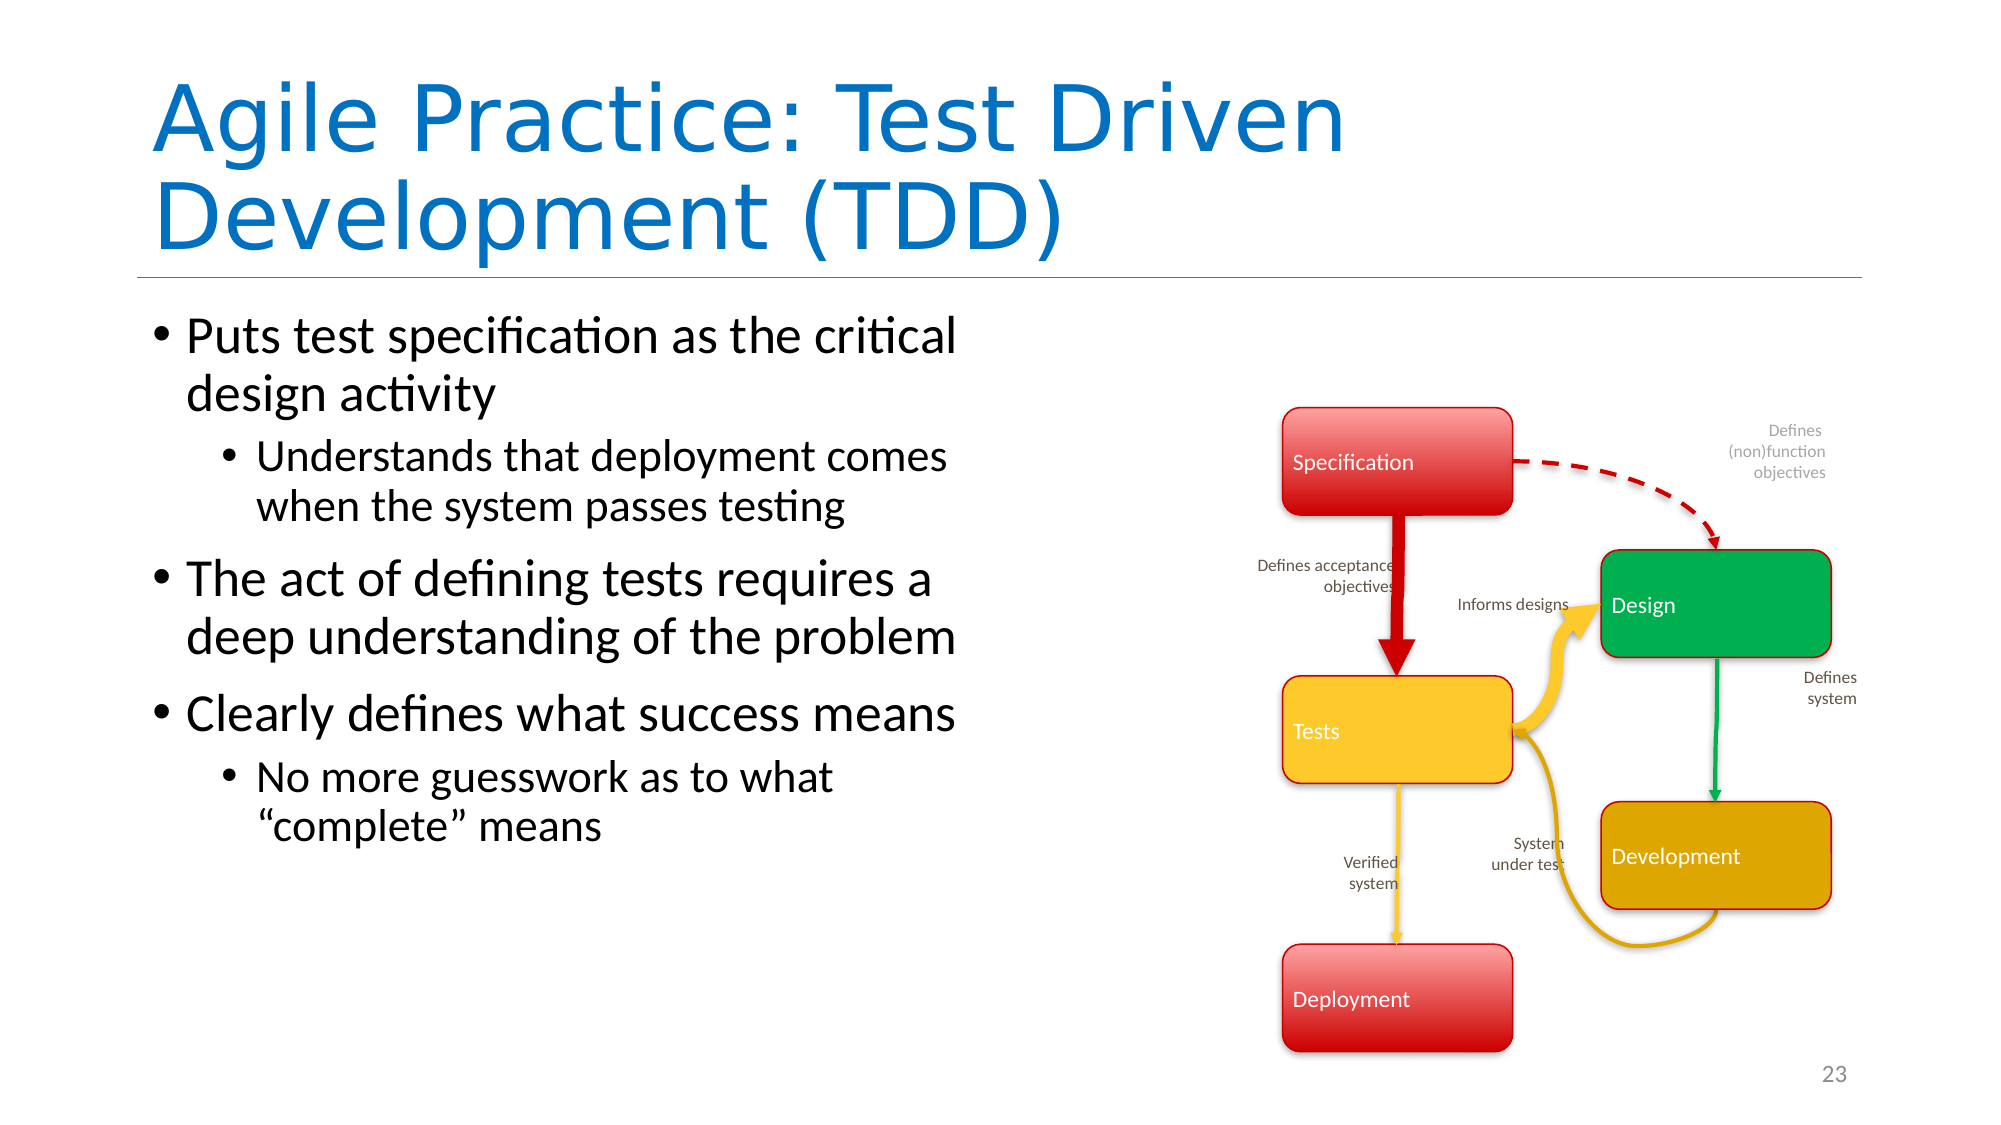

# Agile Practice: Test Driven Development (TDD)
Puts test specification as the critical design activity
Understands that deployment comes when the system passes testing
The act of defining tests requires a deep understanding of the problem
Clearly defines what success means
No more guesswork as to what “complete” means

Specification
Defines
(non)function
objectives

Defines acceptance objectives

Design
Informs designs

Defines
system

Tests

Development
System
under test
Verified
system

Deployment
23